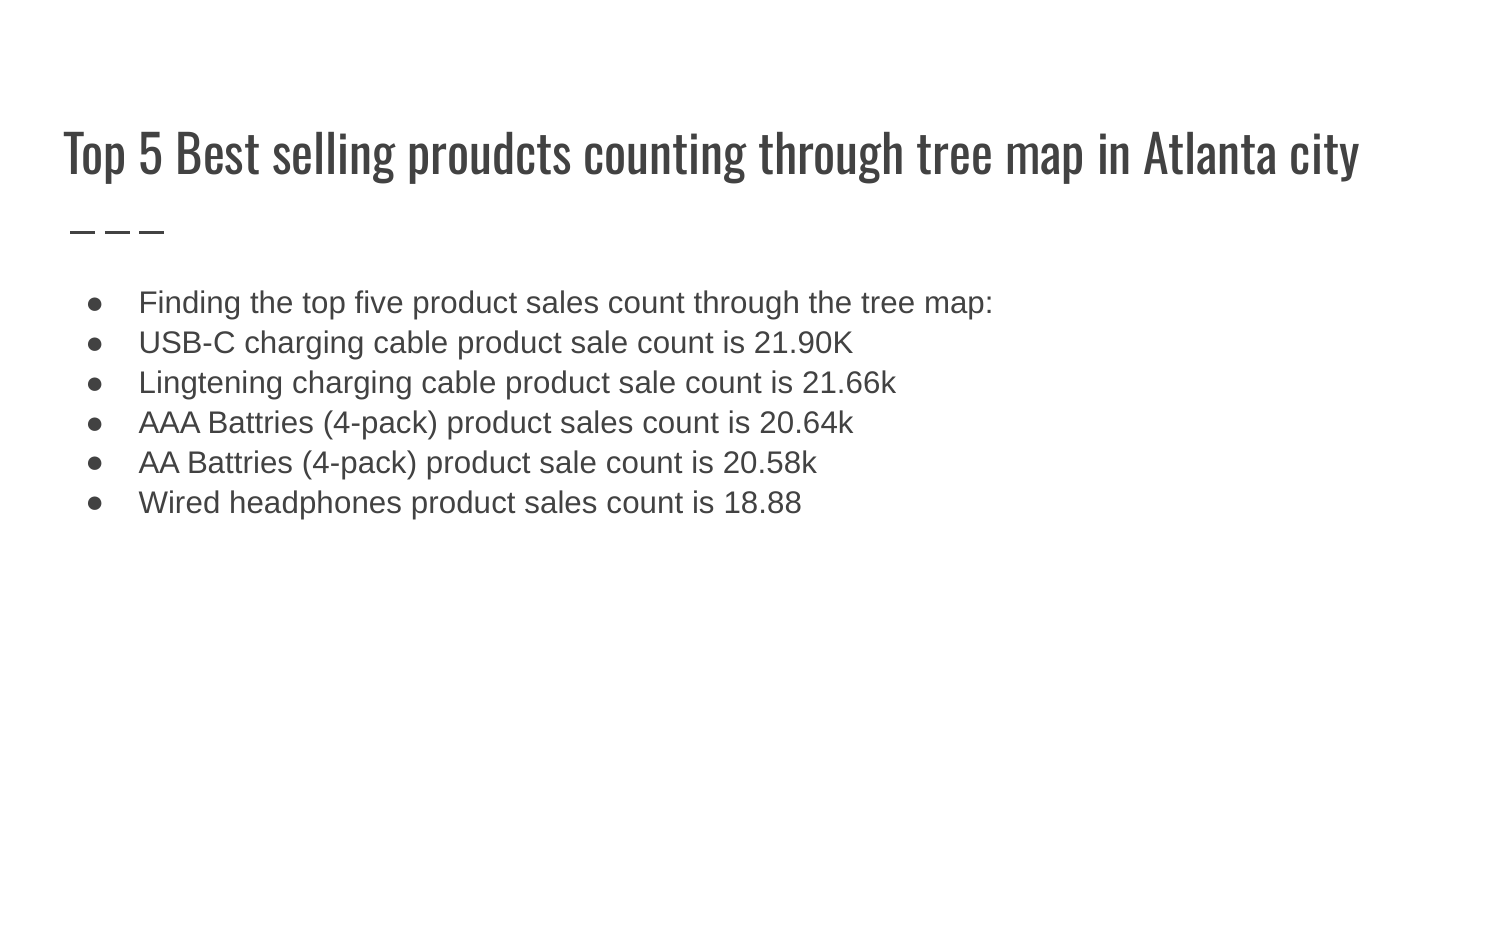

# Top 5 Best selling proudcts counting through tree map in Atlanta city
Finding the top five product sales count through the tree map:
USB-C charging cable product sale count is 21.90K
Lingtening charging cable product sale count is 21.66k
AAA Battries (4-pack) product sales count is 20.64k
AA Battries (4-pack) product sale count is 20.58k
Wired headphones product sales count is 18.88